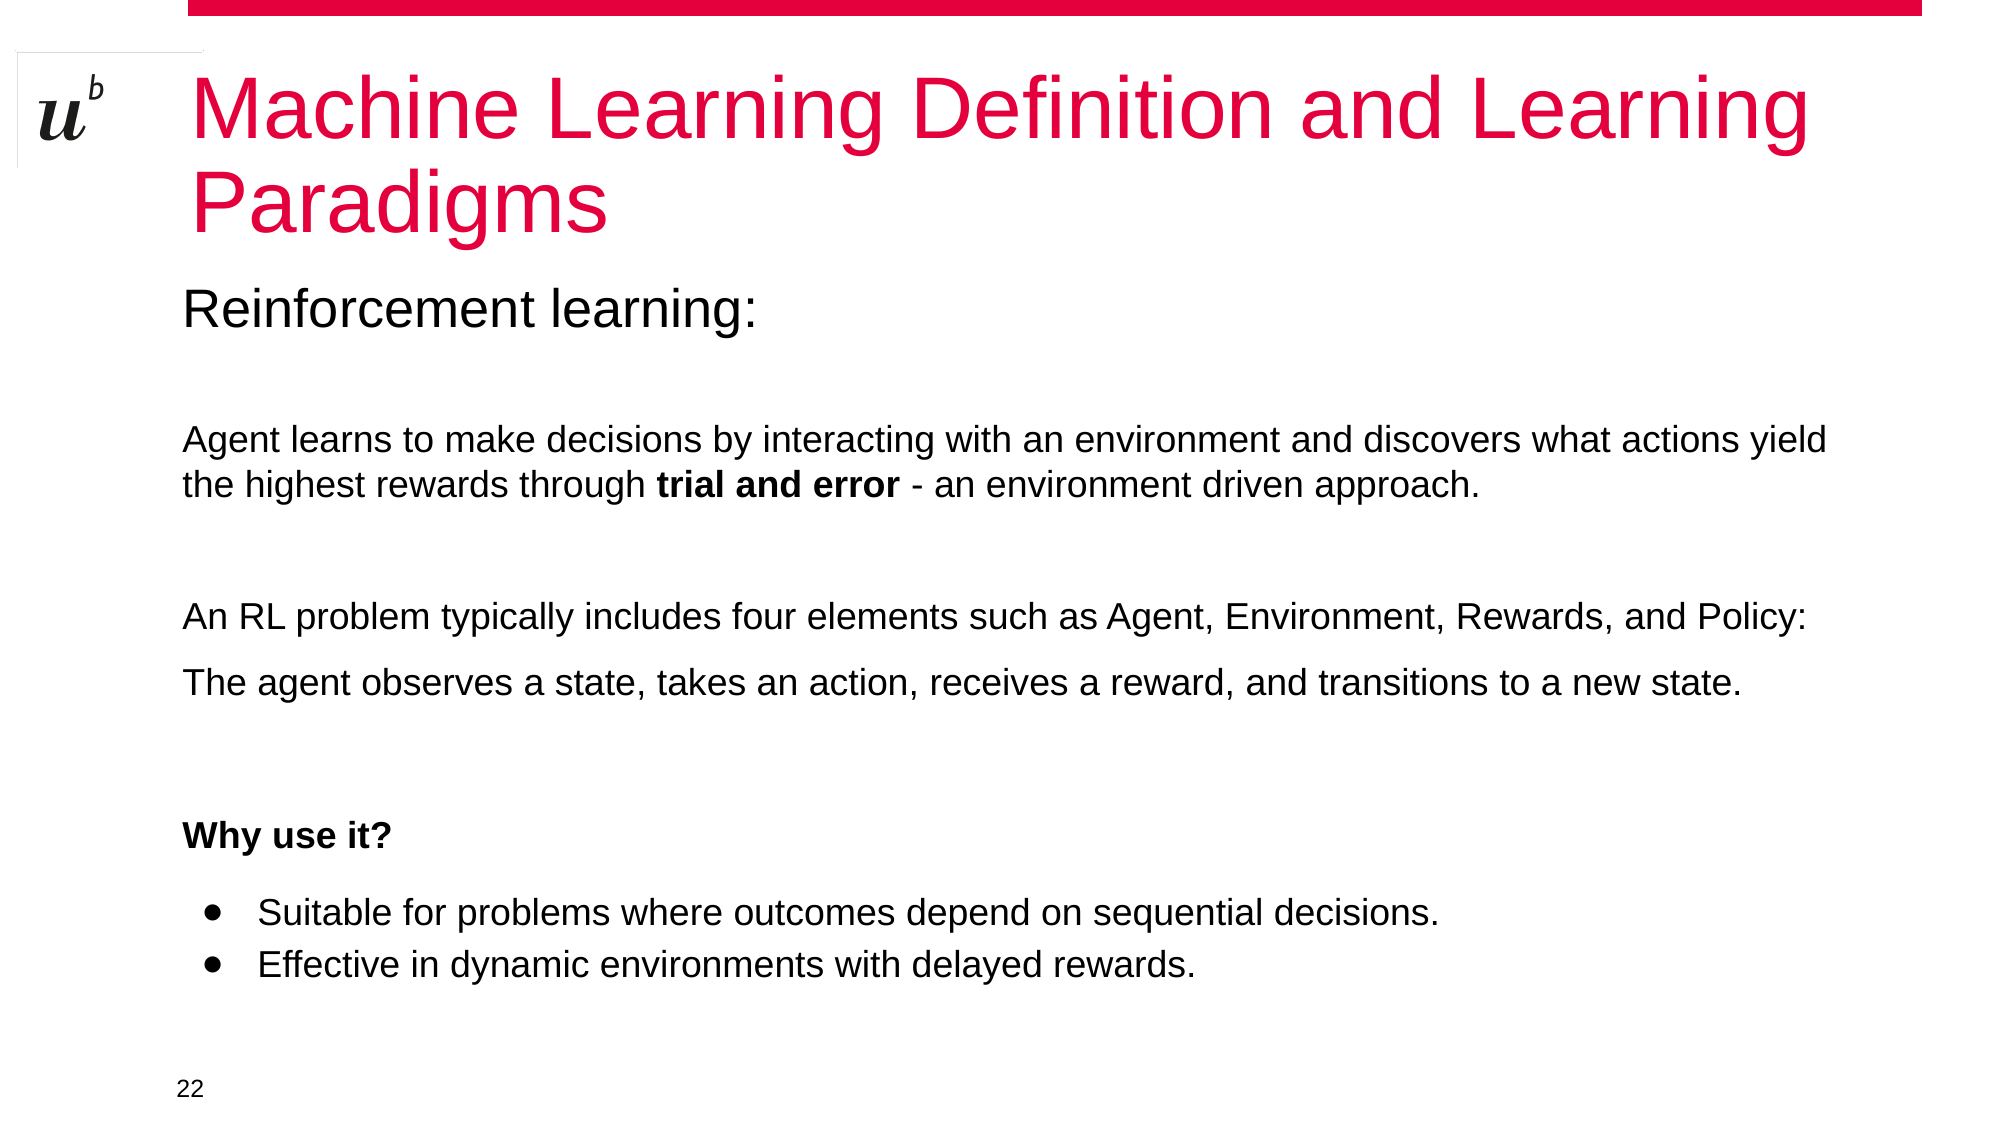

# Machine Learning Definition and Learning Paradigms
Reinforcement learning:

Agent learns to make decisions by interacting with an environment and discovers what actions yield the highest rewards through trial and error - an environment driven approach.

An RL problem typically includes four elements such as Agent, Environment, Rewards, and Policy:
The agent observes a state, takes an action, receives a reward, and transitions to a new state.

Why use it?
Suitable for problems where outcomes depend on sequential decisions.
Effective in dynamic environments with delayed rewards.

22